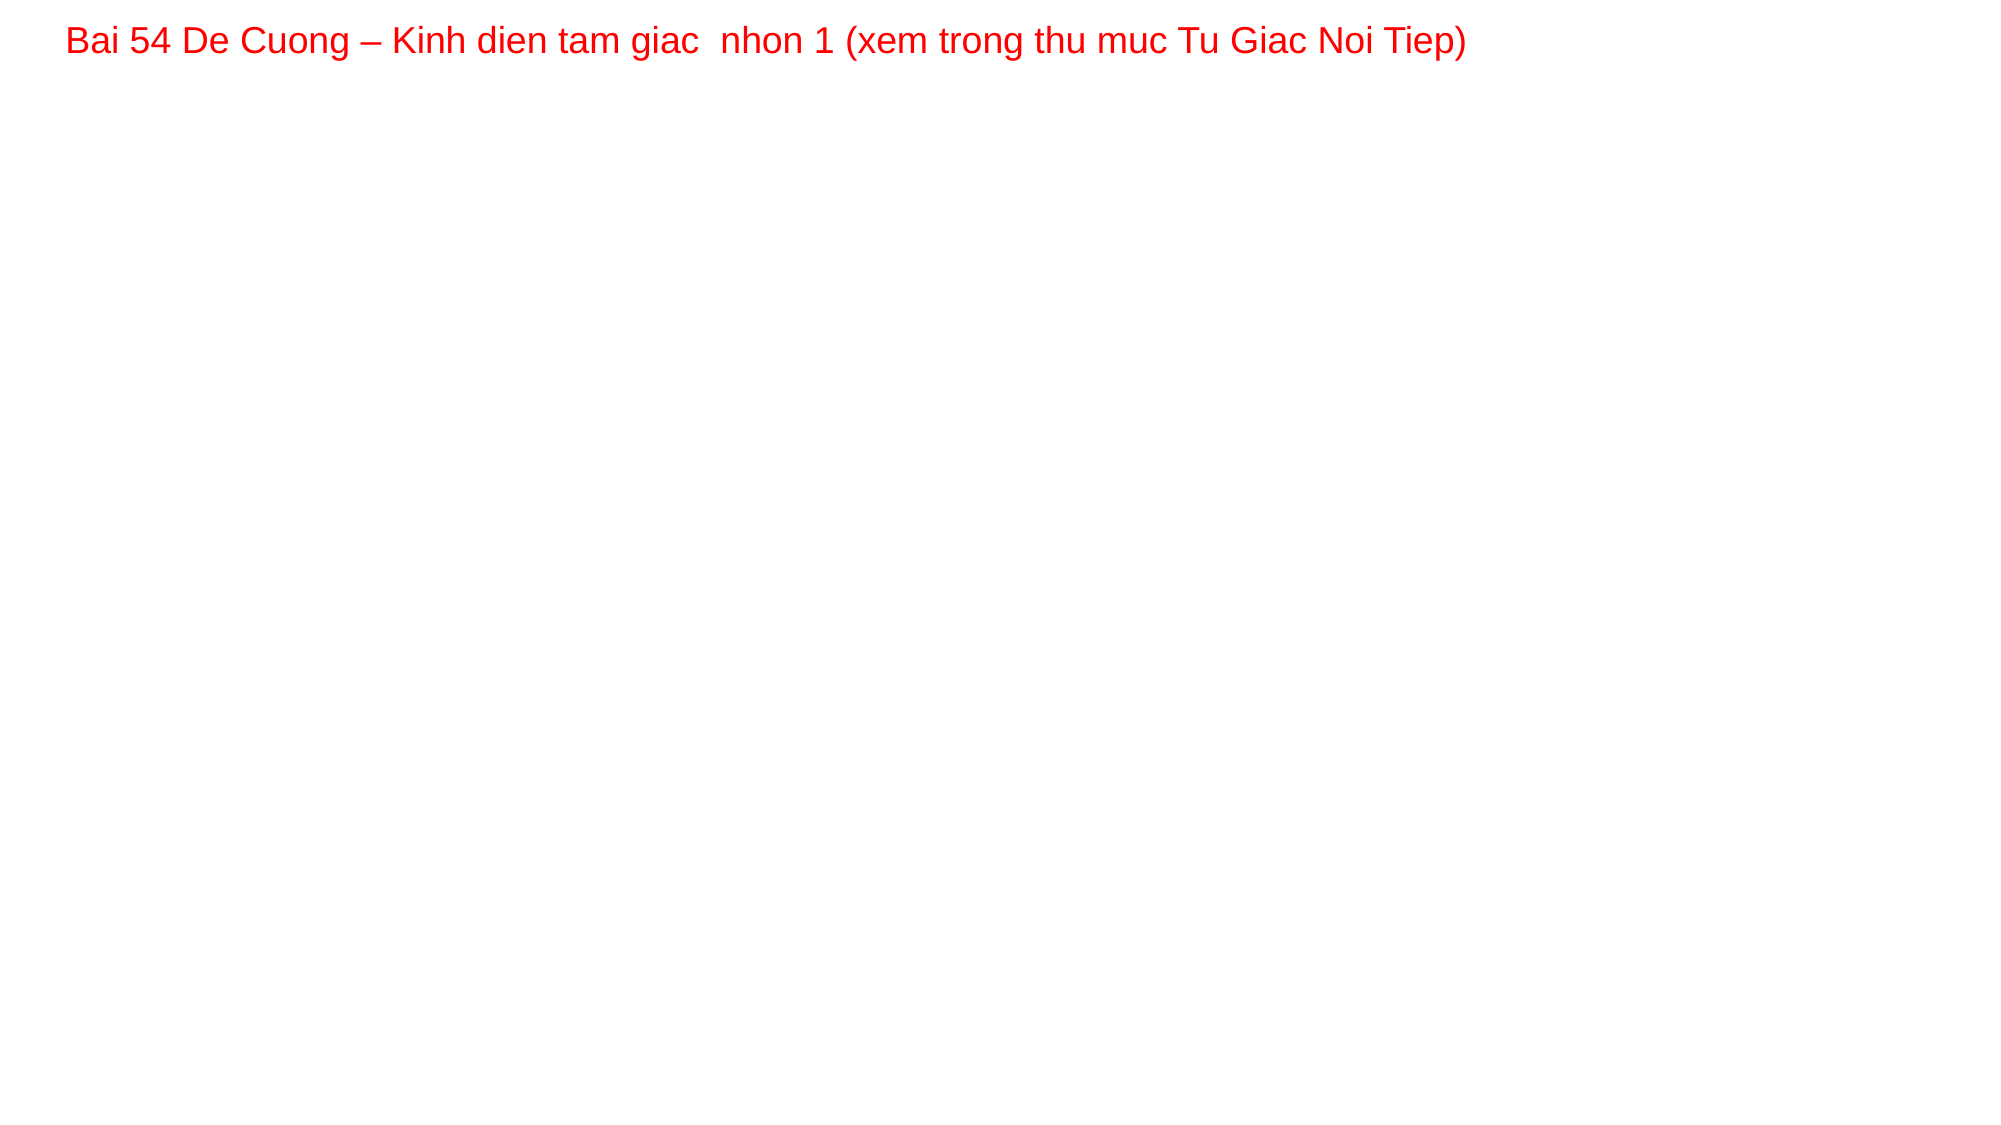

Bai 54 De Cuong – Kinh dien tam giac  nhon 1 (xem trong thu muc Tu Giac Noi Tiep)